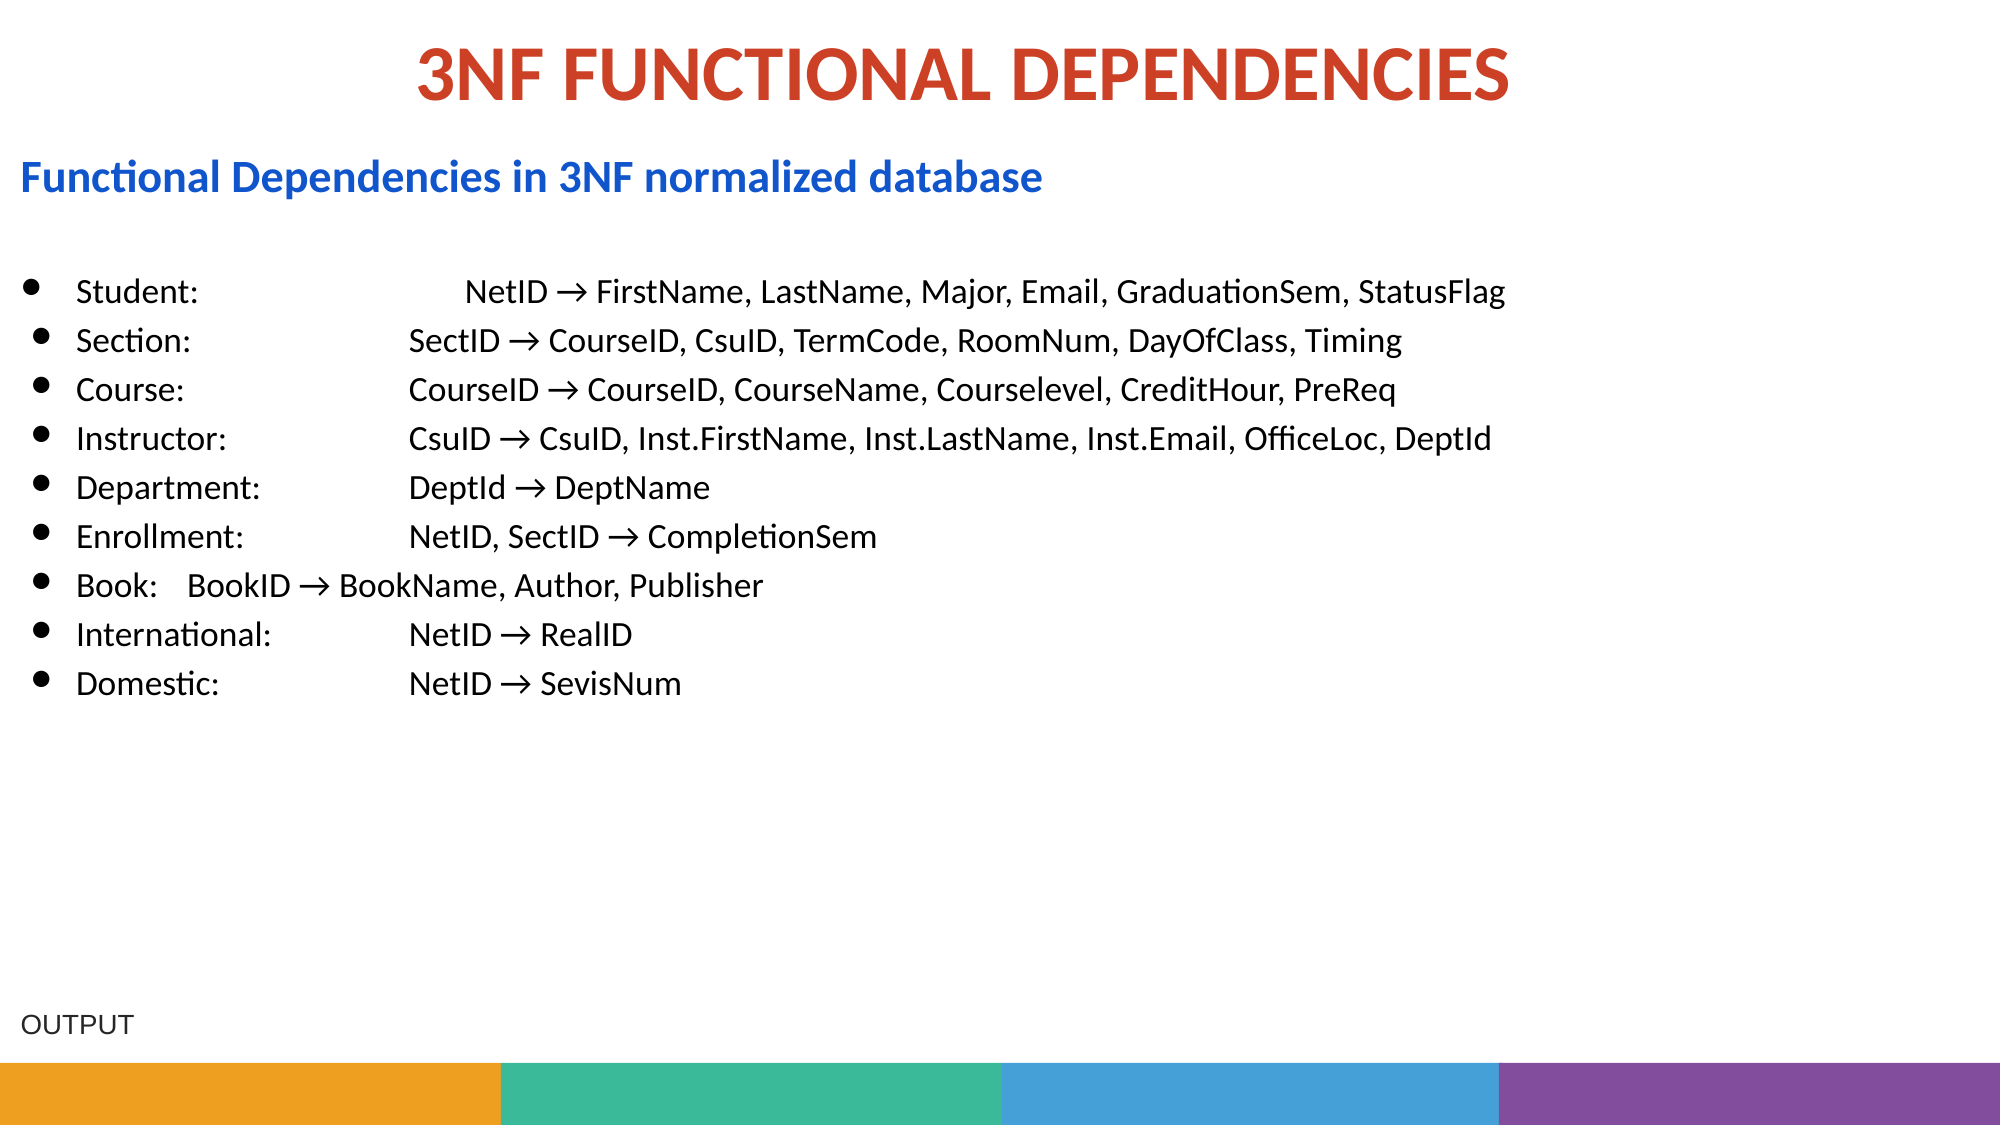

# 3NF FUNCTIONAL DEPENDENCIES
Functional Dependencies in 3NF normalized database

Student:     		       NetID → FirstName, LastName, Major, Email, GraduationSem, StatusFlag
Section:  			SectID → CourseID, CsuID, TermCode, RoomNum, DayOfClass, Timing
Course: 			CourseID → CourseID, CourseName, Courselevel, CreditHour, PreReq
Instructor: 			CsuID → CsuID, Inst.FirstName, Inst.LastName, Inst.Email, OfficeLoc, DeptId
Department: 		DeptId → DeptName
Enrollment:   		NetID, SectID → CompletionSem
Book: 				BookID → BookName, Author, Publisher
International: 		NetID → RealID
Domestic: 			NetID → SevisNum

OUTPUT